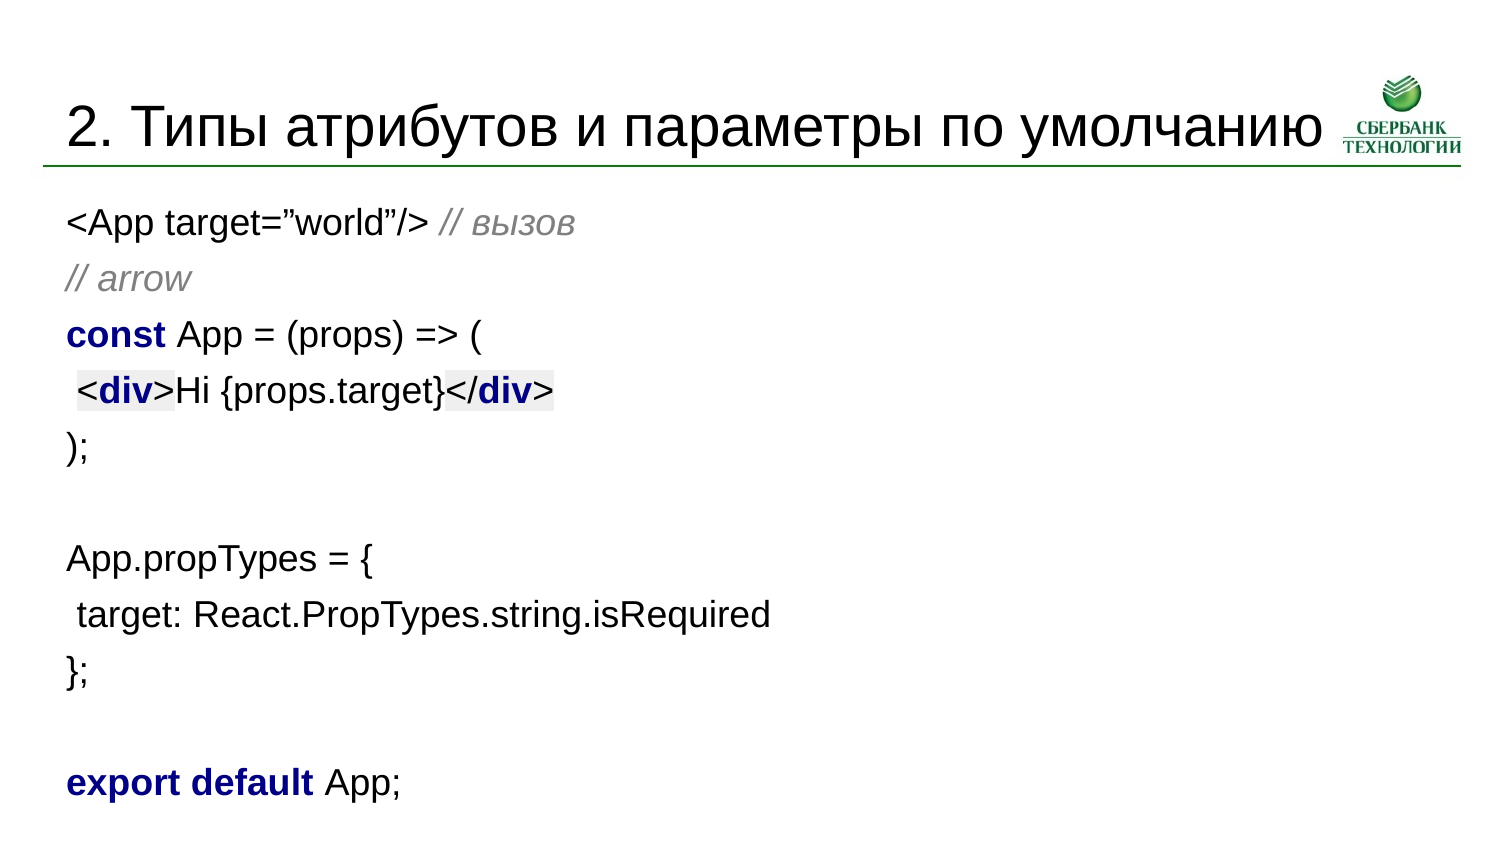

# 2. Типы атрибутов и параметры по умолчанию
<App target=”world”/> // вызов
// arrow
const App = (props) => (
 <div>Hi {props.target}</div>
);

App.propTypes = {
 target: React.PropTypes.string.isRequired
};

export default App;